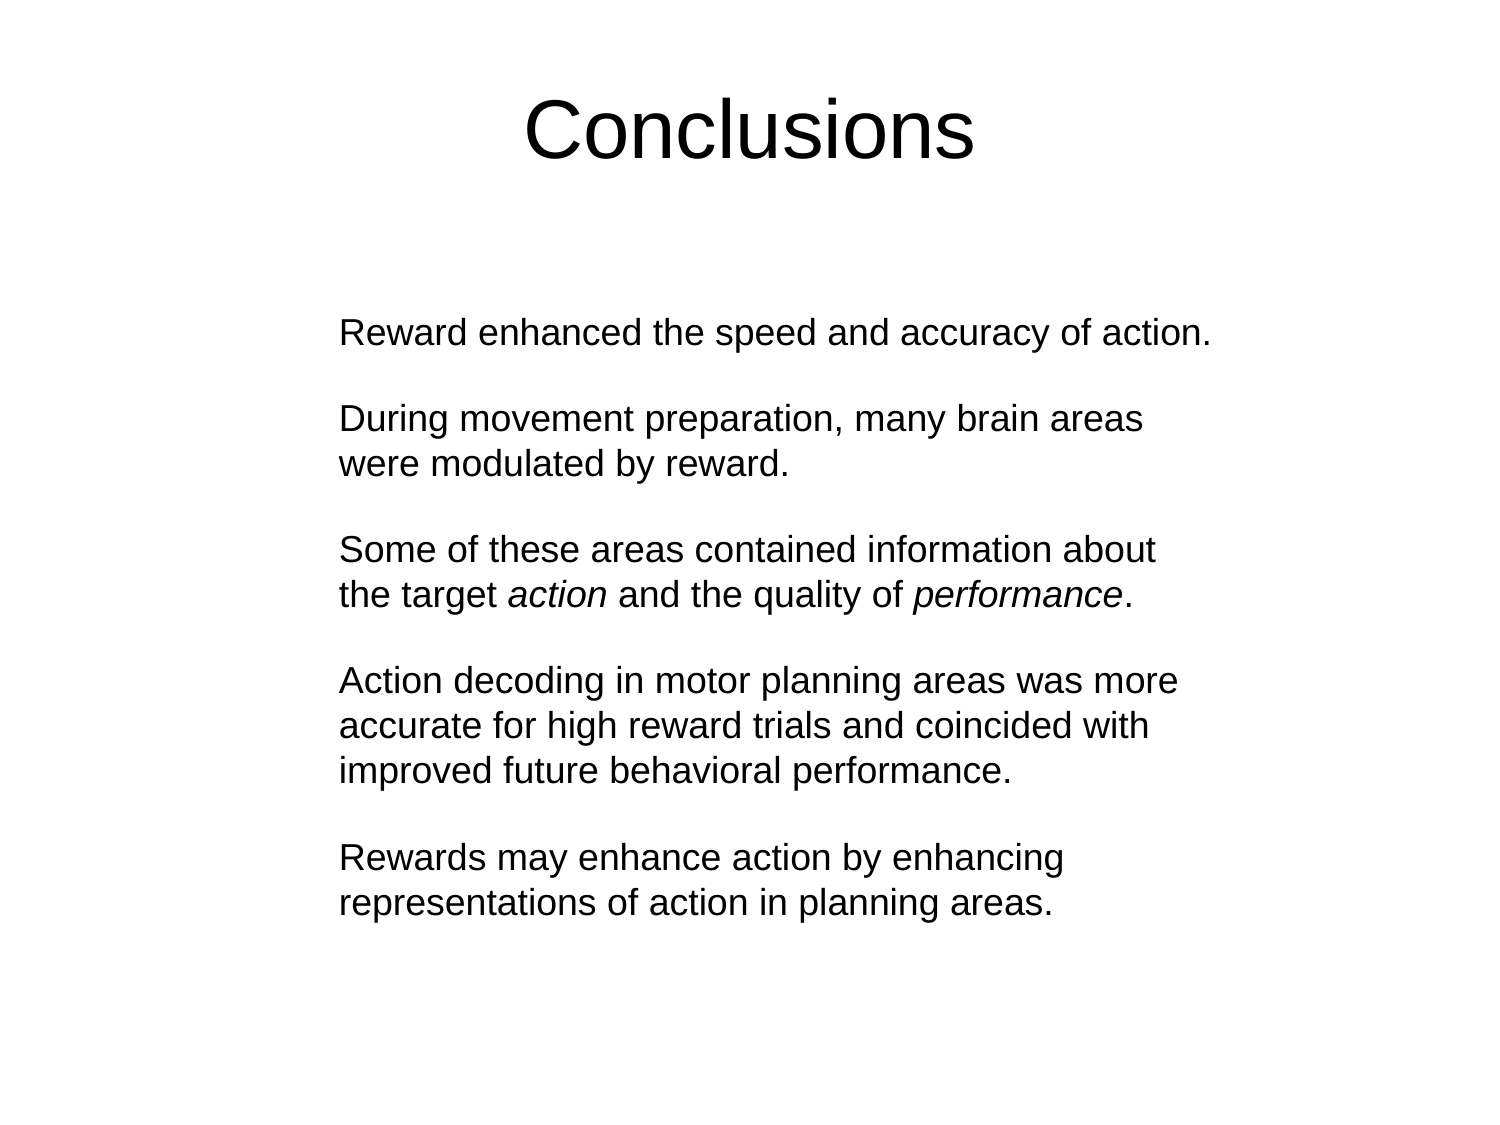

Conclusions
Reward enhanced the speed and accuracy of action.
During movement preparation, many brain areas were modulated by reward.
Some of these areas contained information about the target action and the quality of performance.
Action decoding in motor planning areas was more accurate for high reward trials and coincided with improved future behavioral performance.
Rewards may enhance action by enhancing representations of action in planning areas.